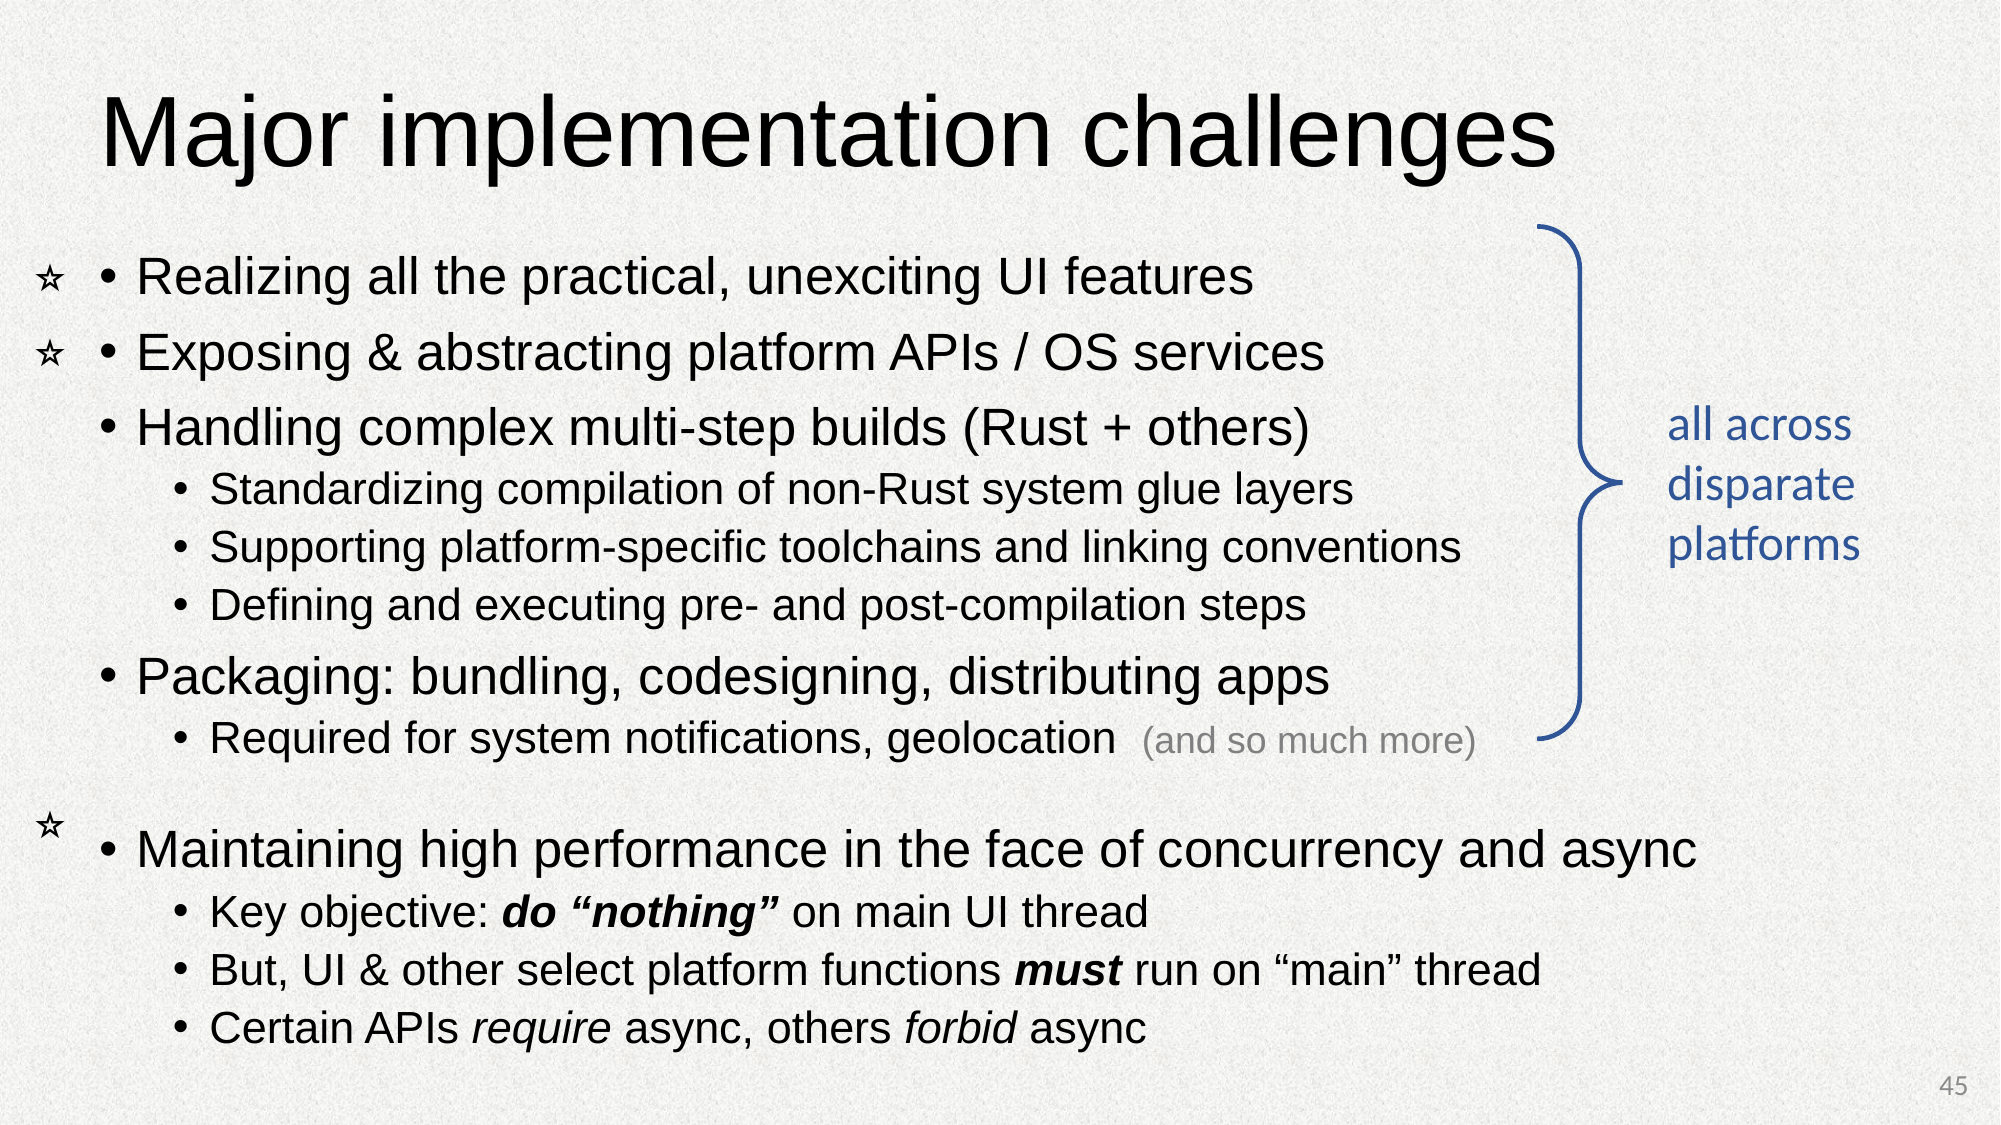

# Major implementation challenges

⭐️
Realizing all the practical, unexciting UI features
Exposing & abstracting platform APIs / OS services
Handling complex multi-step builds (Rust + others)
Standardizing compilation of non-Rust system glue layers
Supporting platform-specific toolchains and linking conventions
Defining and executing pre- and post-compilation steps
Packaging: bundling, codesigning, distributing apps
Required for system notifications, geolocation  (and so much more)
Maintaining high performance in the face of concurrency and async
Key objective: do “nothing” on main UI thread
But, UI & other select platform functions must run on “main” thread
Certain APIs require async, others forbid async

⭐️
all across
disparate
platforms
⭐️
45